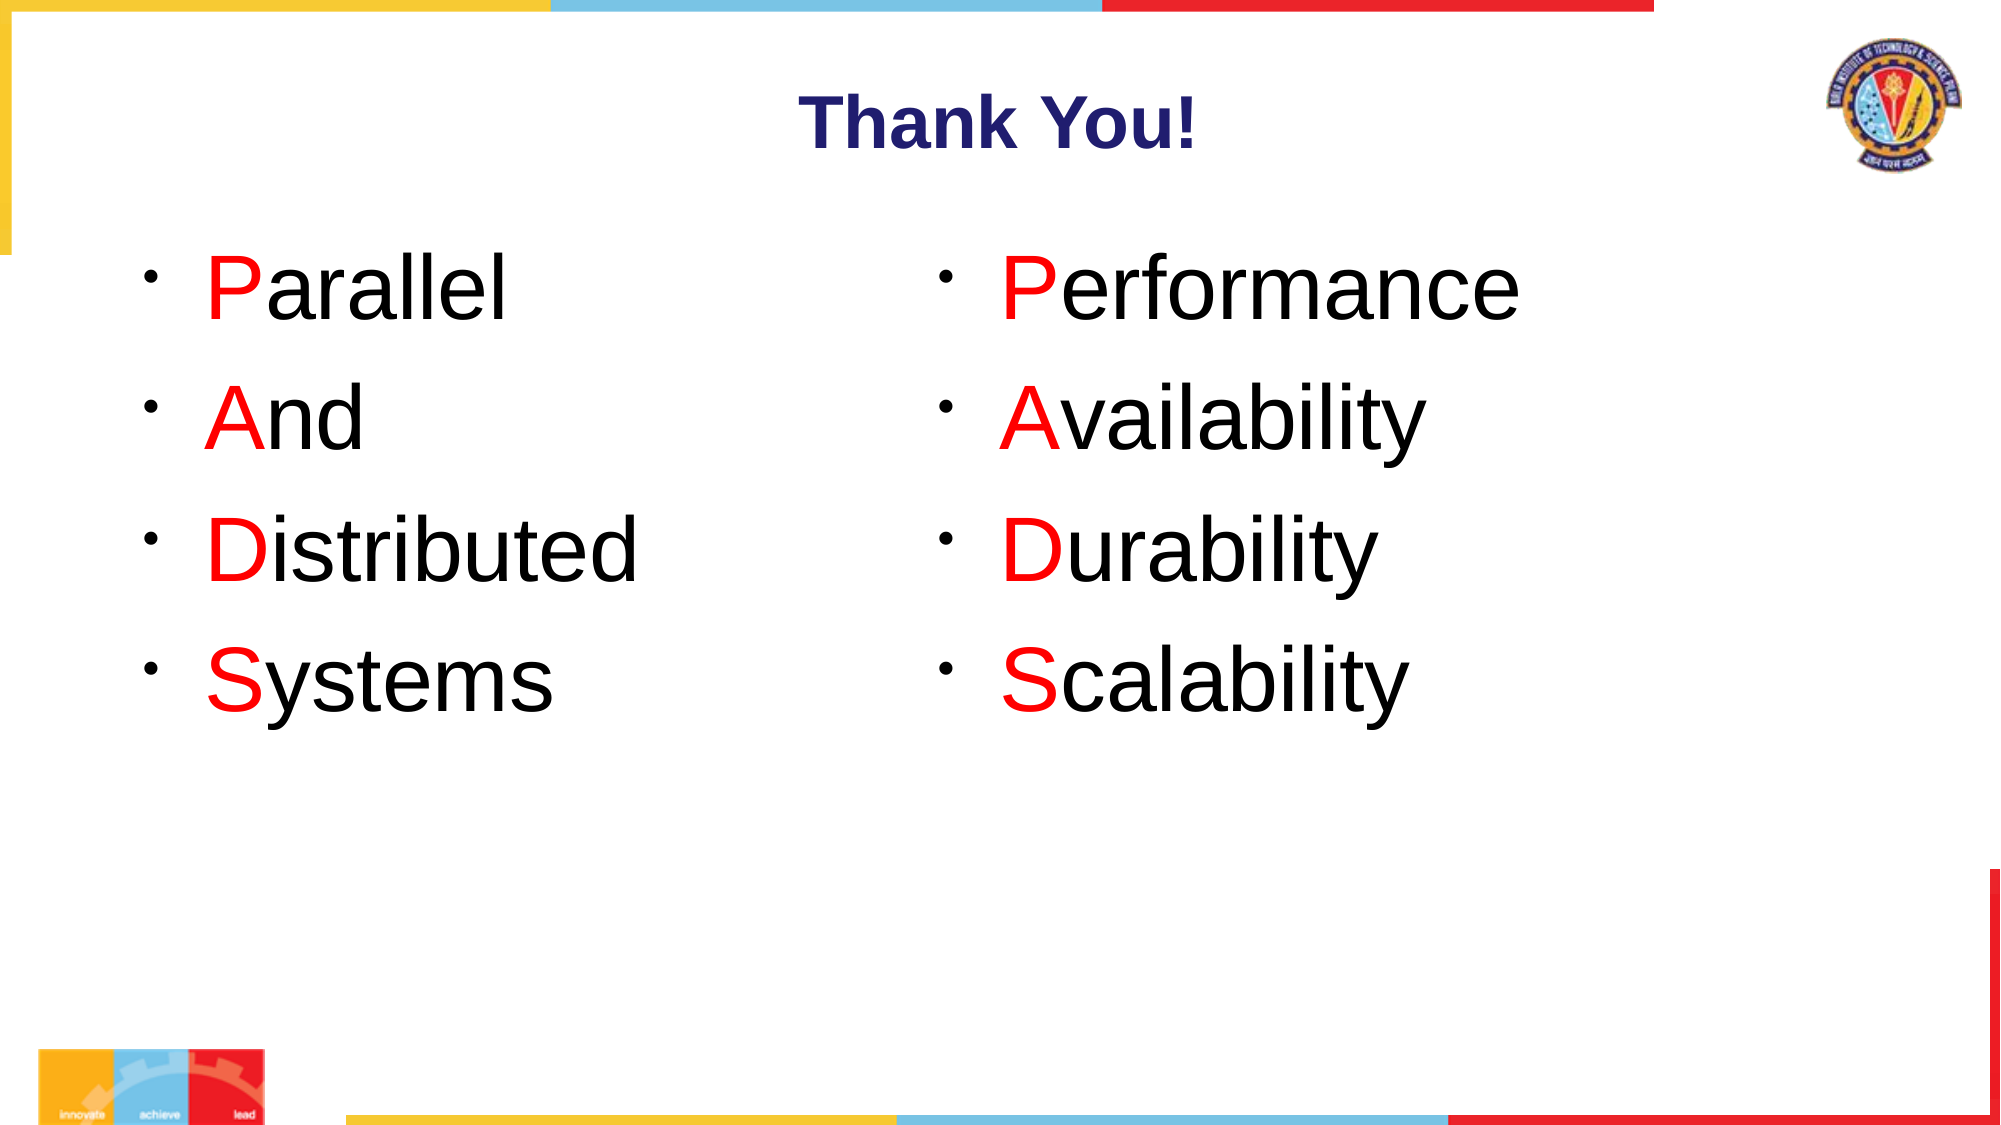

Thank You!
Parallel
Performance
And
Distributed
Systems
Availability
Durability
Scalability